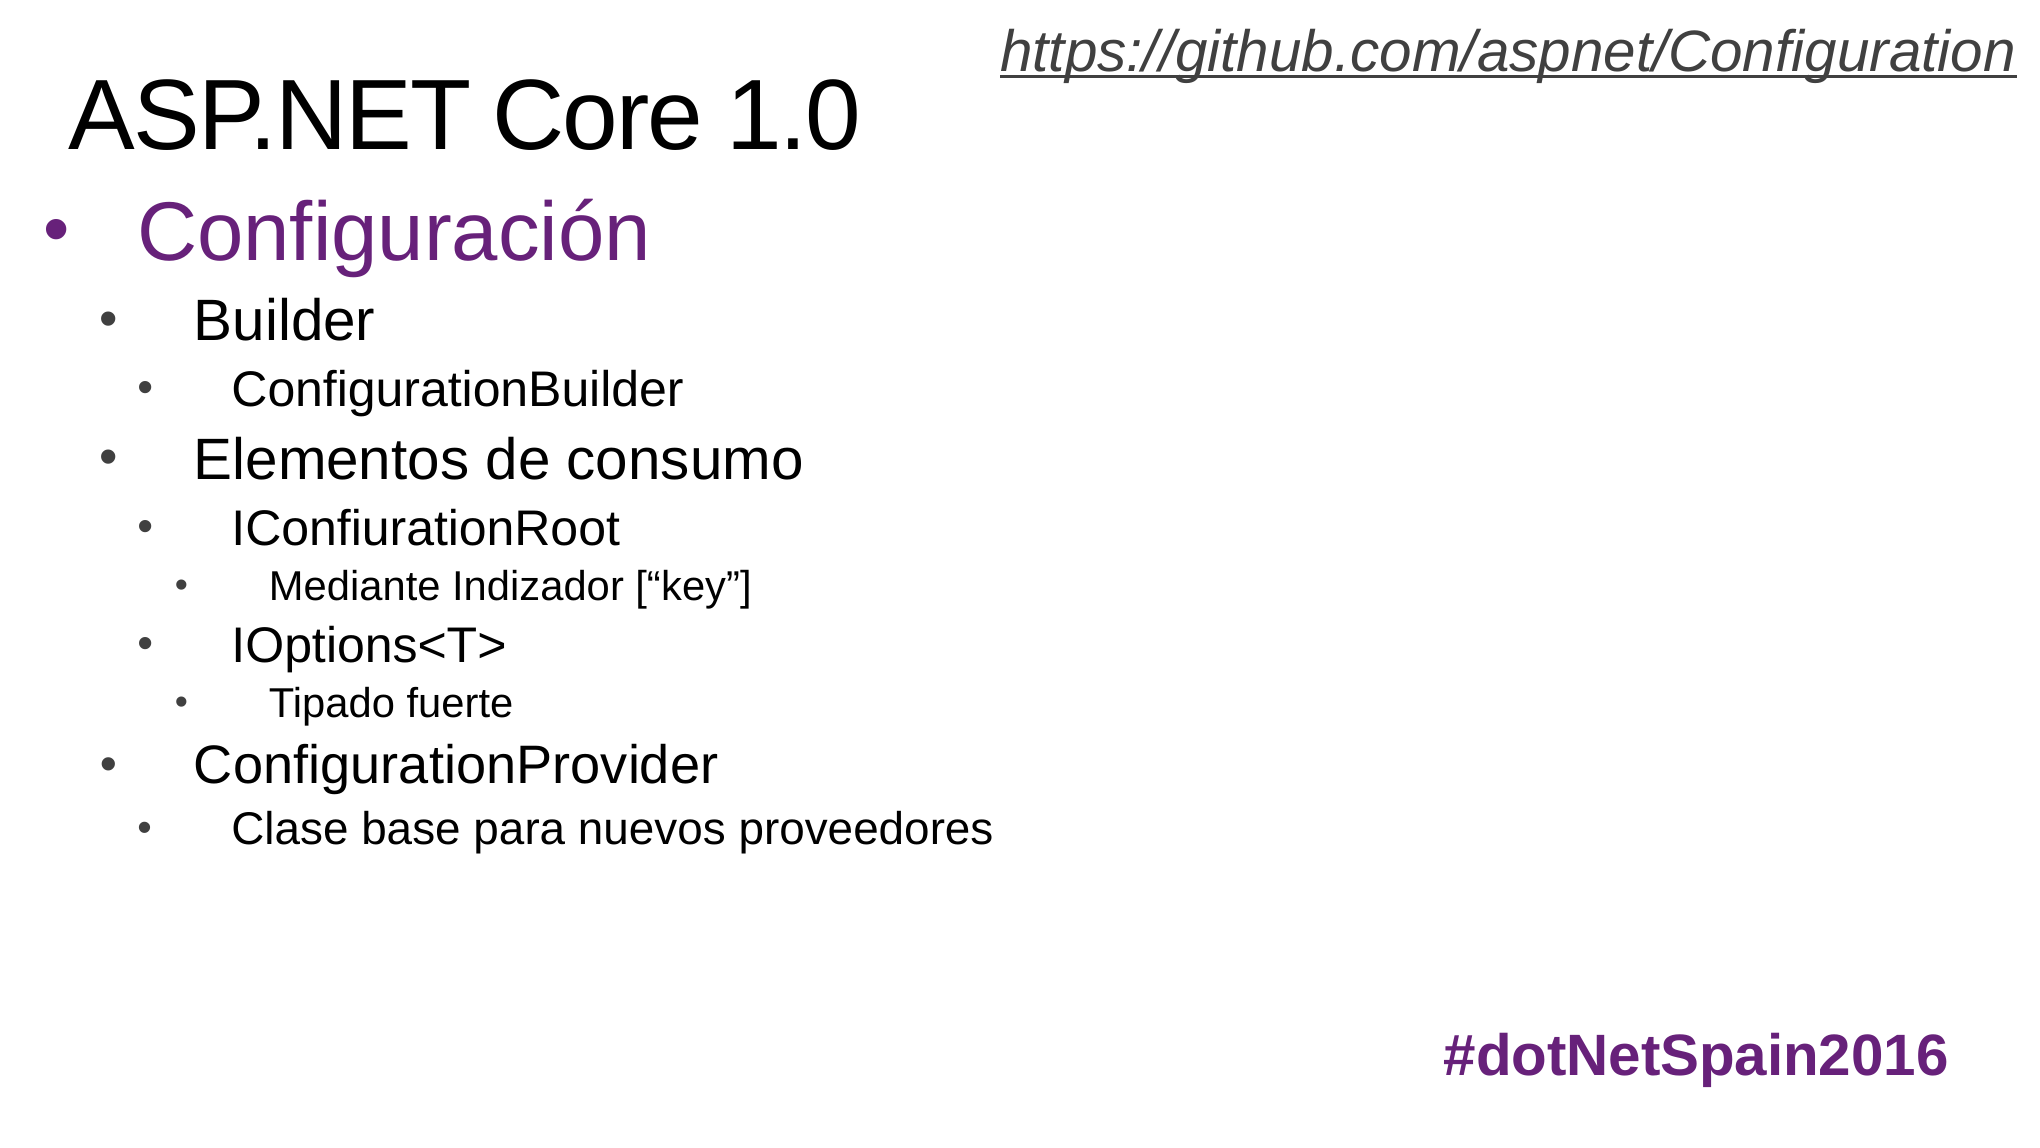

https://github.com/aspnet/Configuration
# ASP.NET Core 1.0
Configuración
Builder
ConfigurationBuilder
Elementos de consumo
IConfiurationRoot
Mediante Indizador [“key”]
IOptions<T>
Tipado fuerte
ConfigurationProvider
Clase base para nuevos proveedores